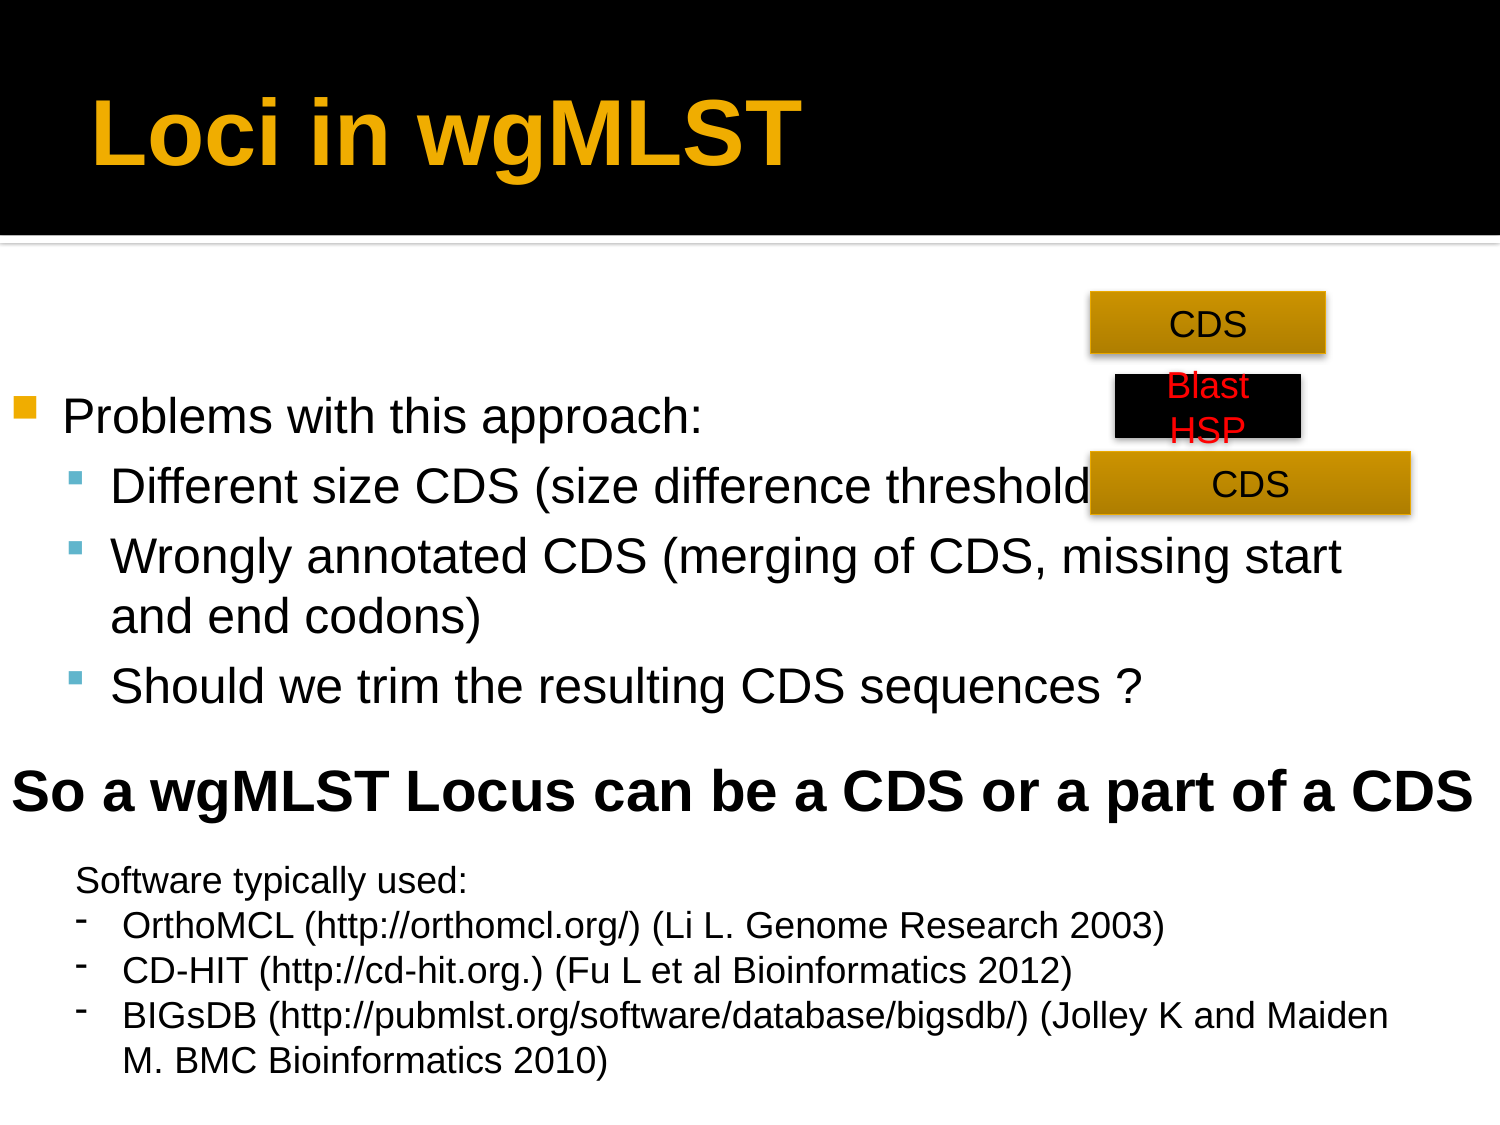

# Loci in wgMLST
CDS
Problems with this approach:
Different size CDS (size difference thresholds)
Wrongly annotated CDS (merging of CDS, missing start and end codons)
Should we trim the resulting CDS sequences ?
Blast HSP
CDS
So a wgMLST Locus can be a CDS or a part of a CDS
Software typically used:
OrthoMCL (http://orthomcl.org/) (Li L. Genome Research 2003)
CD-HIT (http://cd-hit.org.) (Fu L et al Bioinformatics 2012)
BIGsDB (http://pubmlst.org/software/database/bigsdb/) (Jolley K and Maiden M. BMC Bioinformatics 2010)